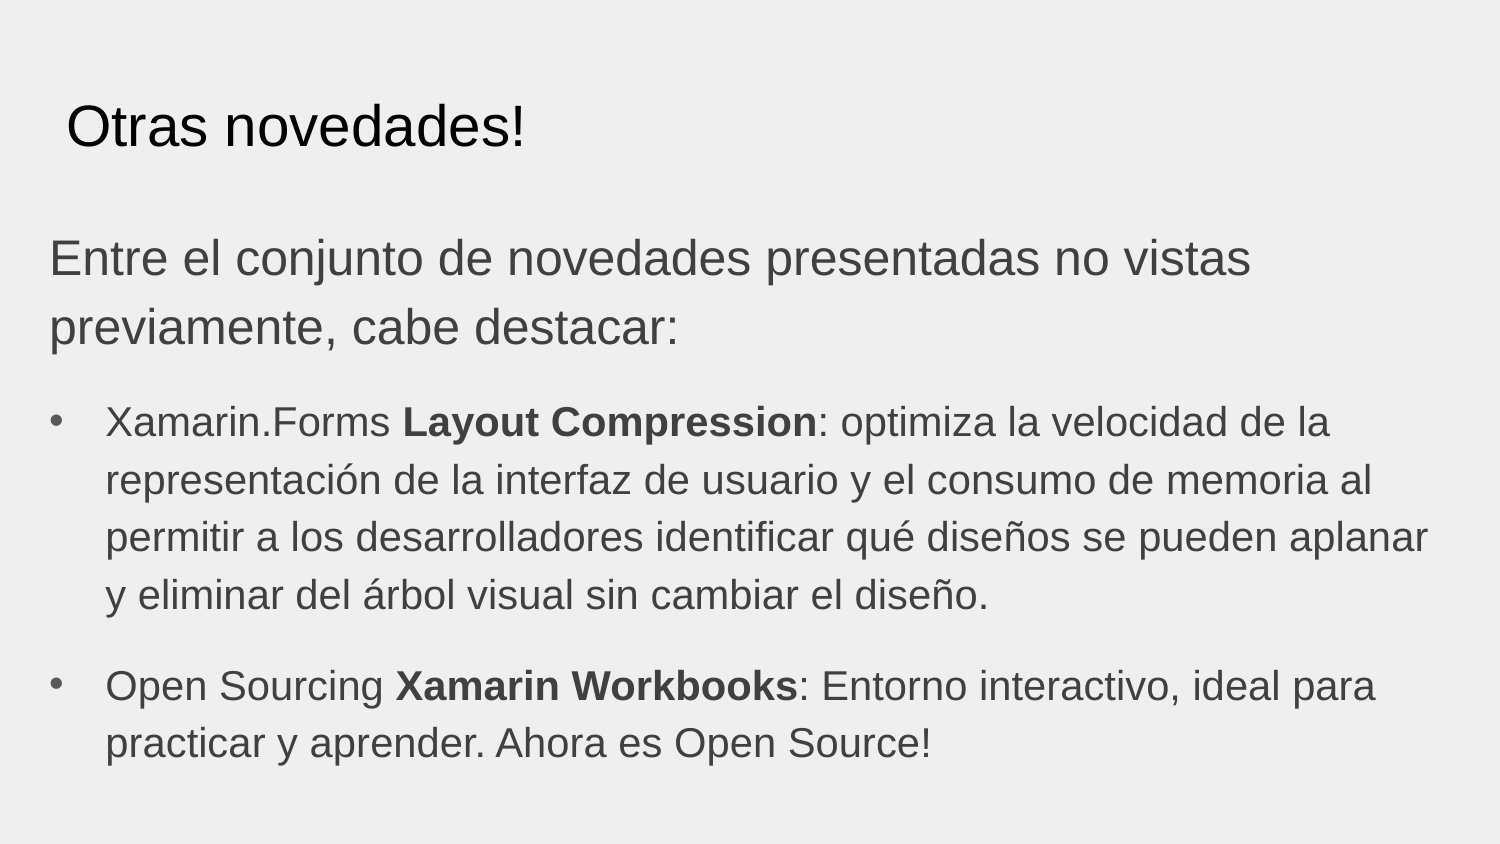

# Otras novedades!
Entre el conjunto de novedades presentadas no vistas previamente, cabe destacar:
Xamarin.Forms Layout Compression: optimiza la velocidad de la representación de la interfaz de usuario y el consumo de memoria al permitir a los desarrolladores identificar qué diseños se pueden aplanar y eliminar del árbol visual sin cambiar el diseño.
Open Sourcing Xamarin Workbooks: Entorno interactivo, ideal para practicar y aprender. Ahora es Open Source!